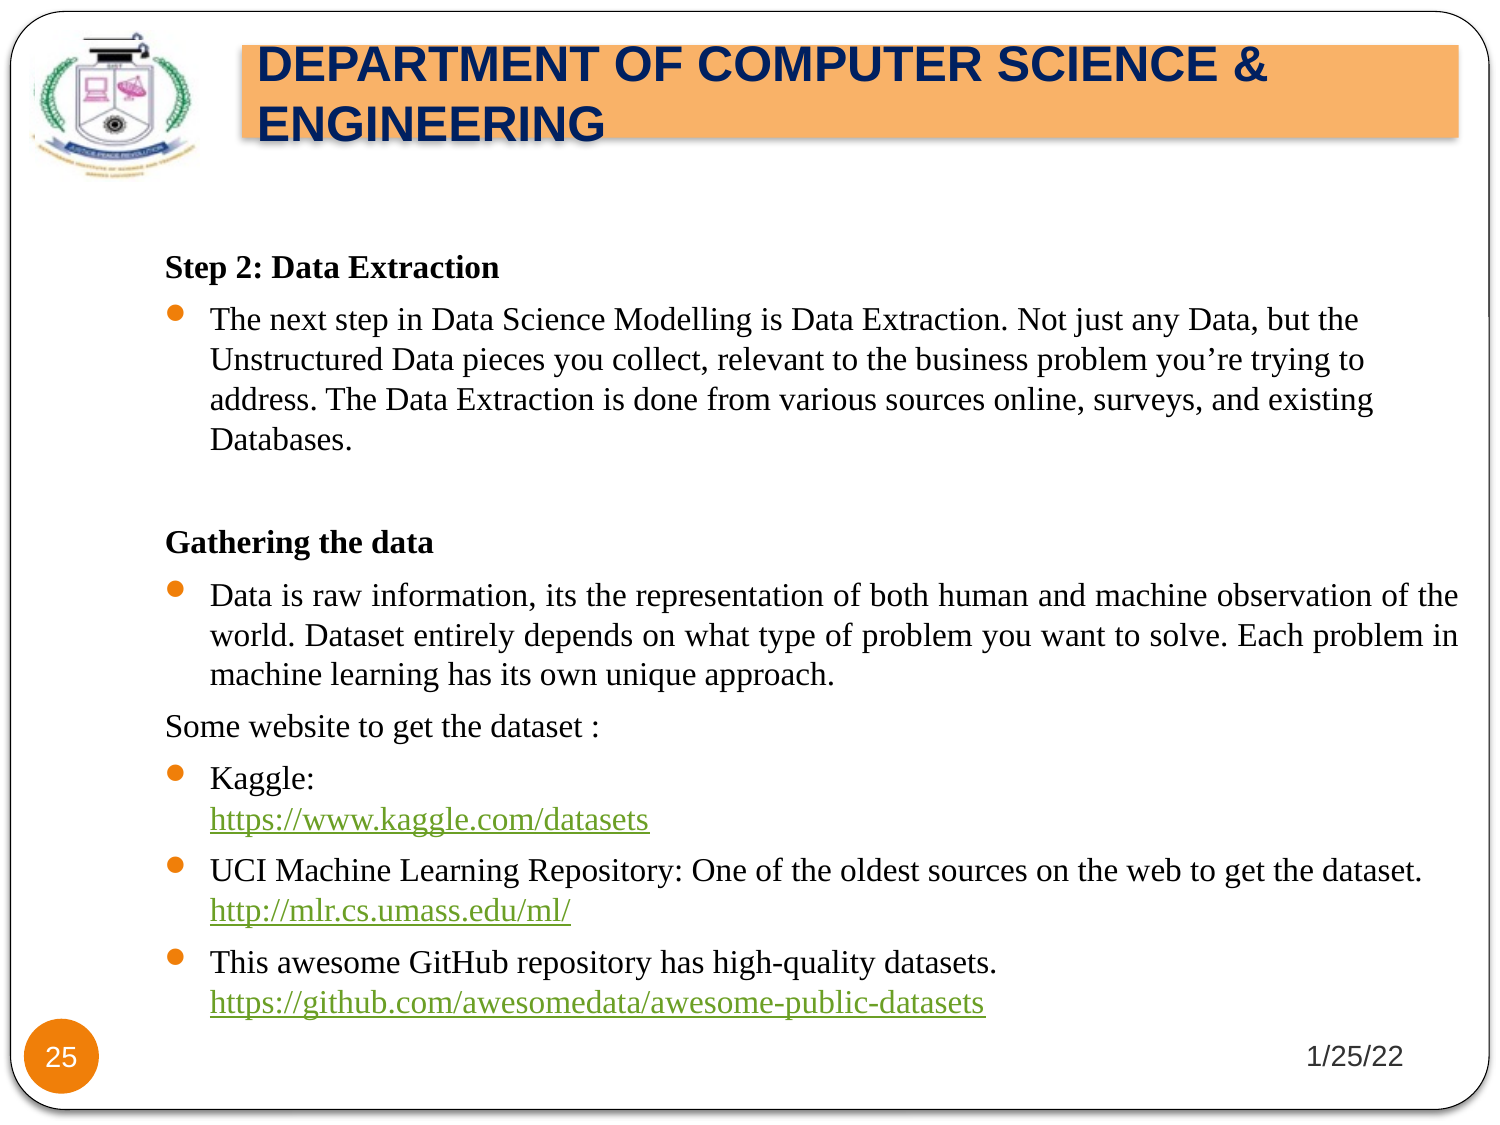

#
Step 2: Data Extraction
The next step in Data Science Modelling is Data Extraction. Not just any Data, but the Unstructured Data pieces you collect, relevant to the business problem you’re trying to address. The Data Extraction is done from various sources online, surveys, and existing Databases.

Gathering the data
Data is raw information, its the representation of both human and machine observation of the world. Dataset entirely depends on what type of problem you want to solve. Each problem in machine learning has its own unique approach.
Some website to get the dataset :
Kaggle:
https://www.kaggle.com/datasets
UCI Machine Learning Repository: One of the oldest sources on the web to get the dataset.
http://mlr.cs.umass.edu/ml/
This awesome GitHub repository has high-quality datasets.
https://github.com/awesomedata/awesome-public-datasets

1/25/22
25